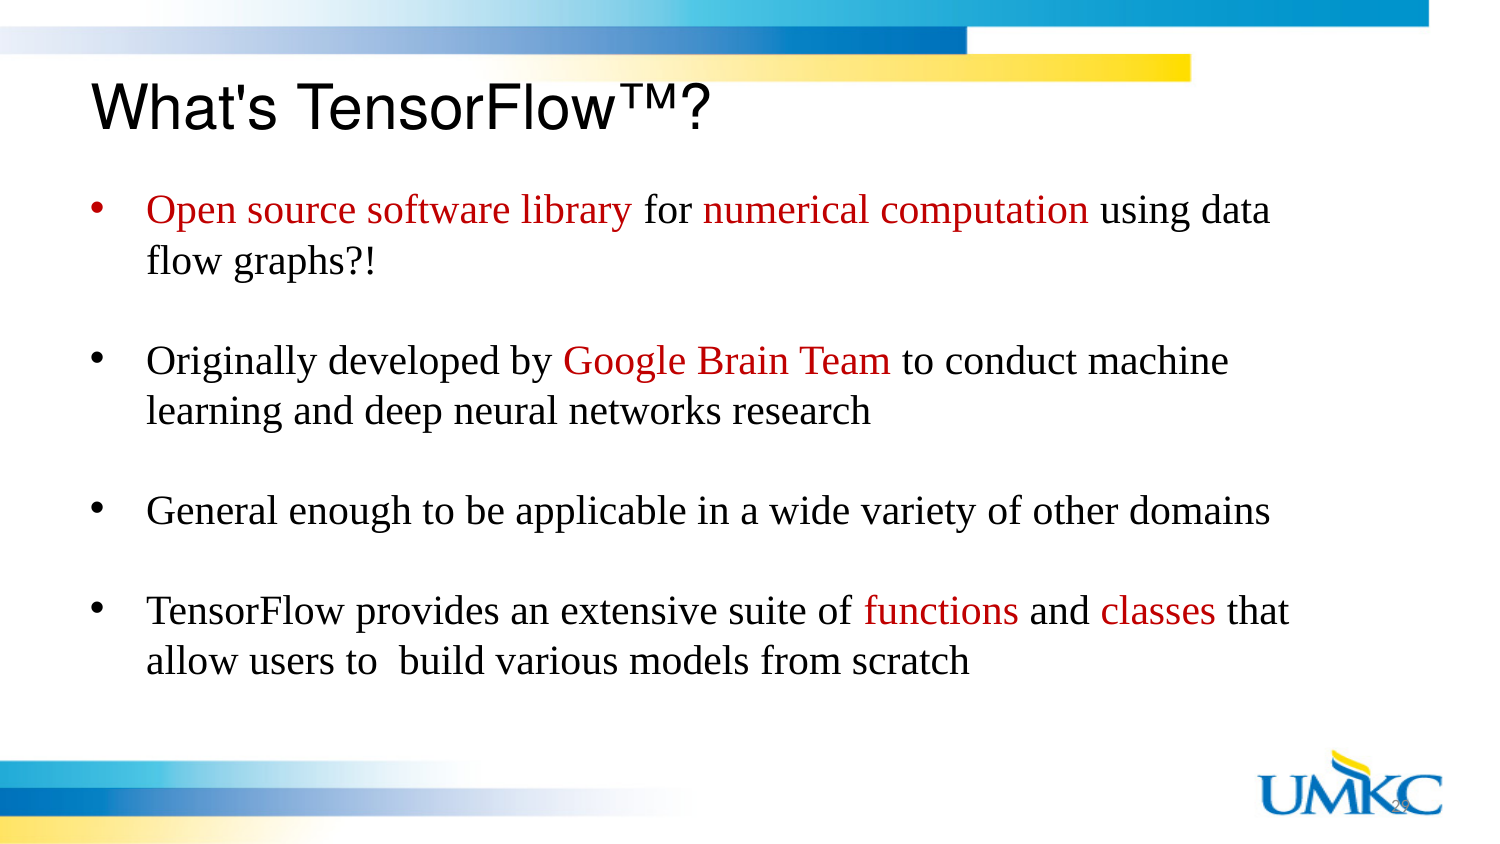

# What's TensorFlow™?
Open source software library for numerical computation using data flow graphs?!

Originally developed by Google Brain Team to conduct machine learning and deep neural networks research

General enough to be applicable in a wide variety of other domains

TensorFlow provides an extensive suite of functions and classes that allow users to  build various models from scratch
29